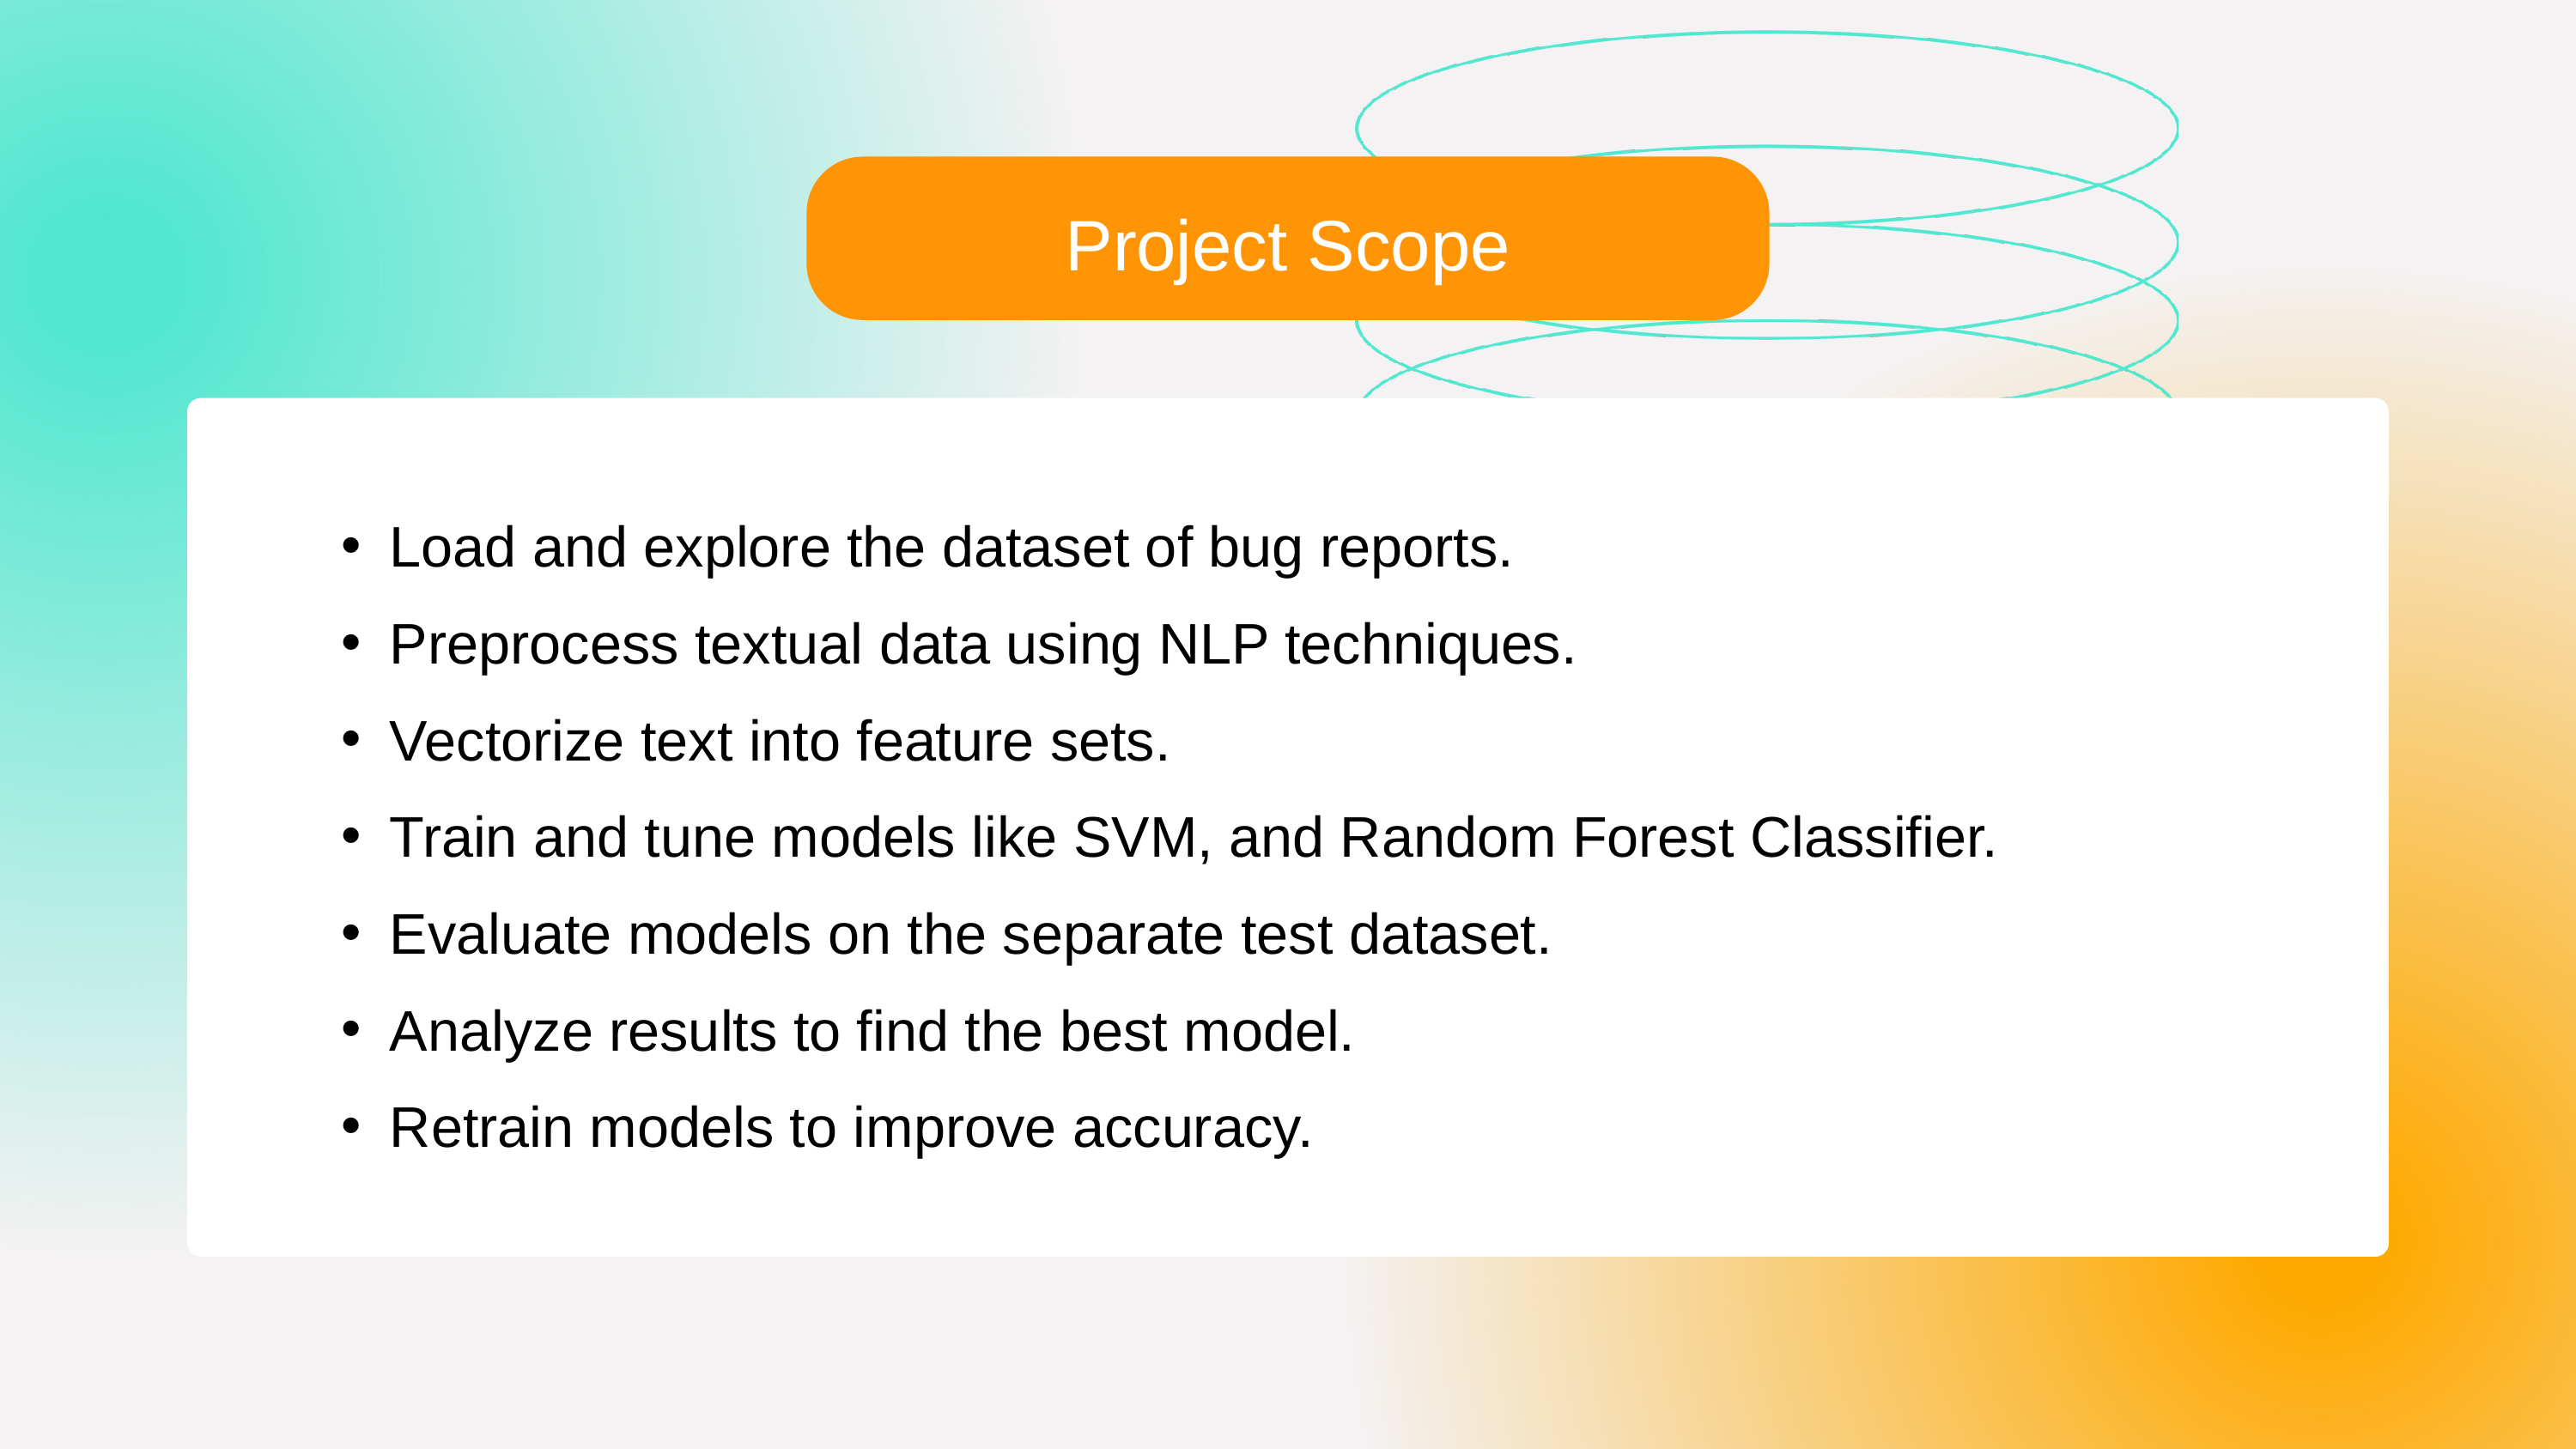

Project Scope

Load and explore the dataset of bug reports.
Preprocess textual data using NLP techniques.
Vectorize text into feature sets.
Train and tune models like SVM, and Random Forest Classifier.
Evaluate models on the separate test dataset.
Analyze results to find the best model.
Retrain models to improve accuracy.